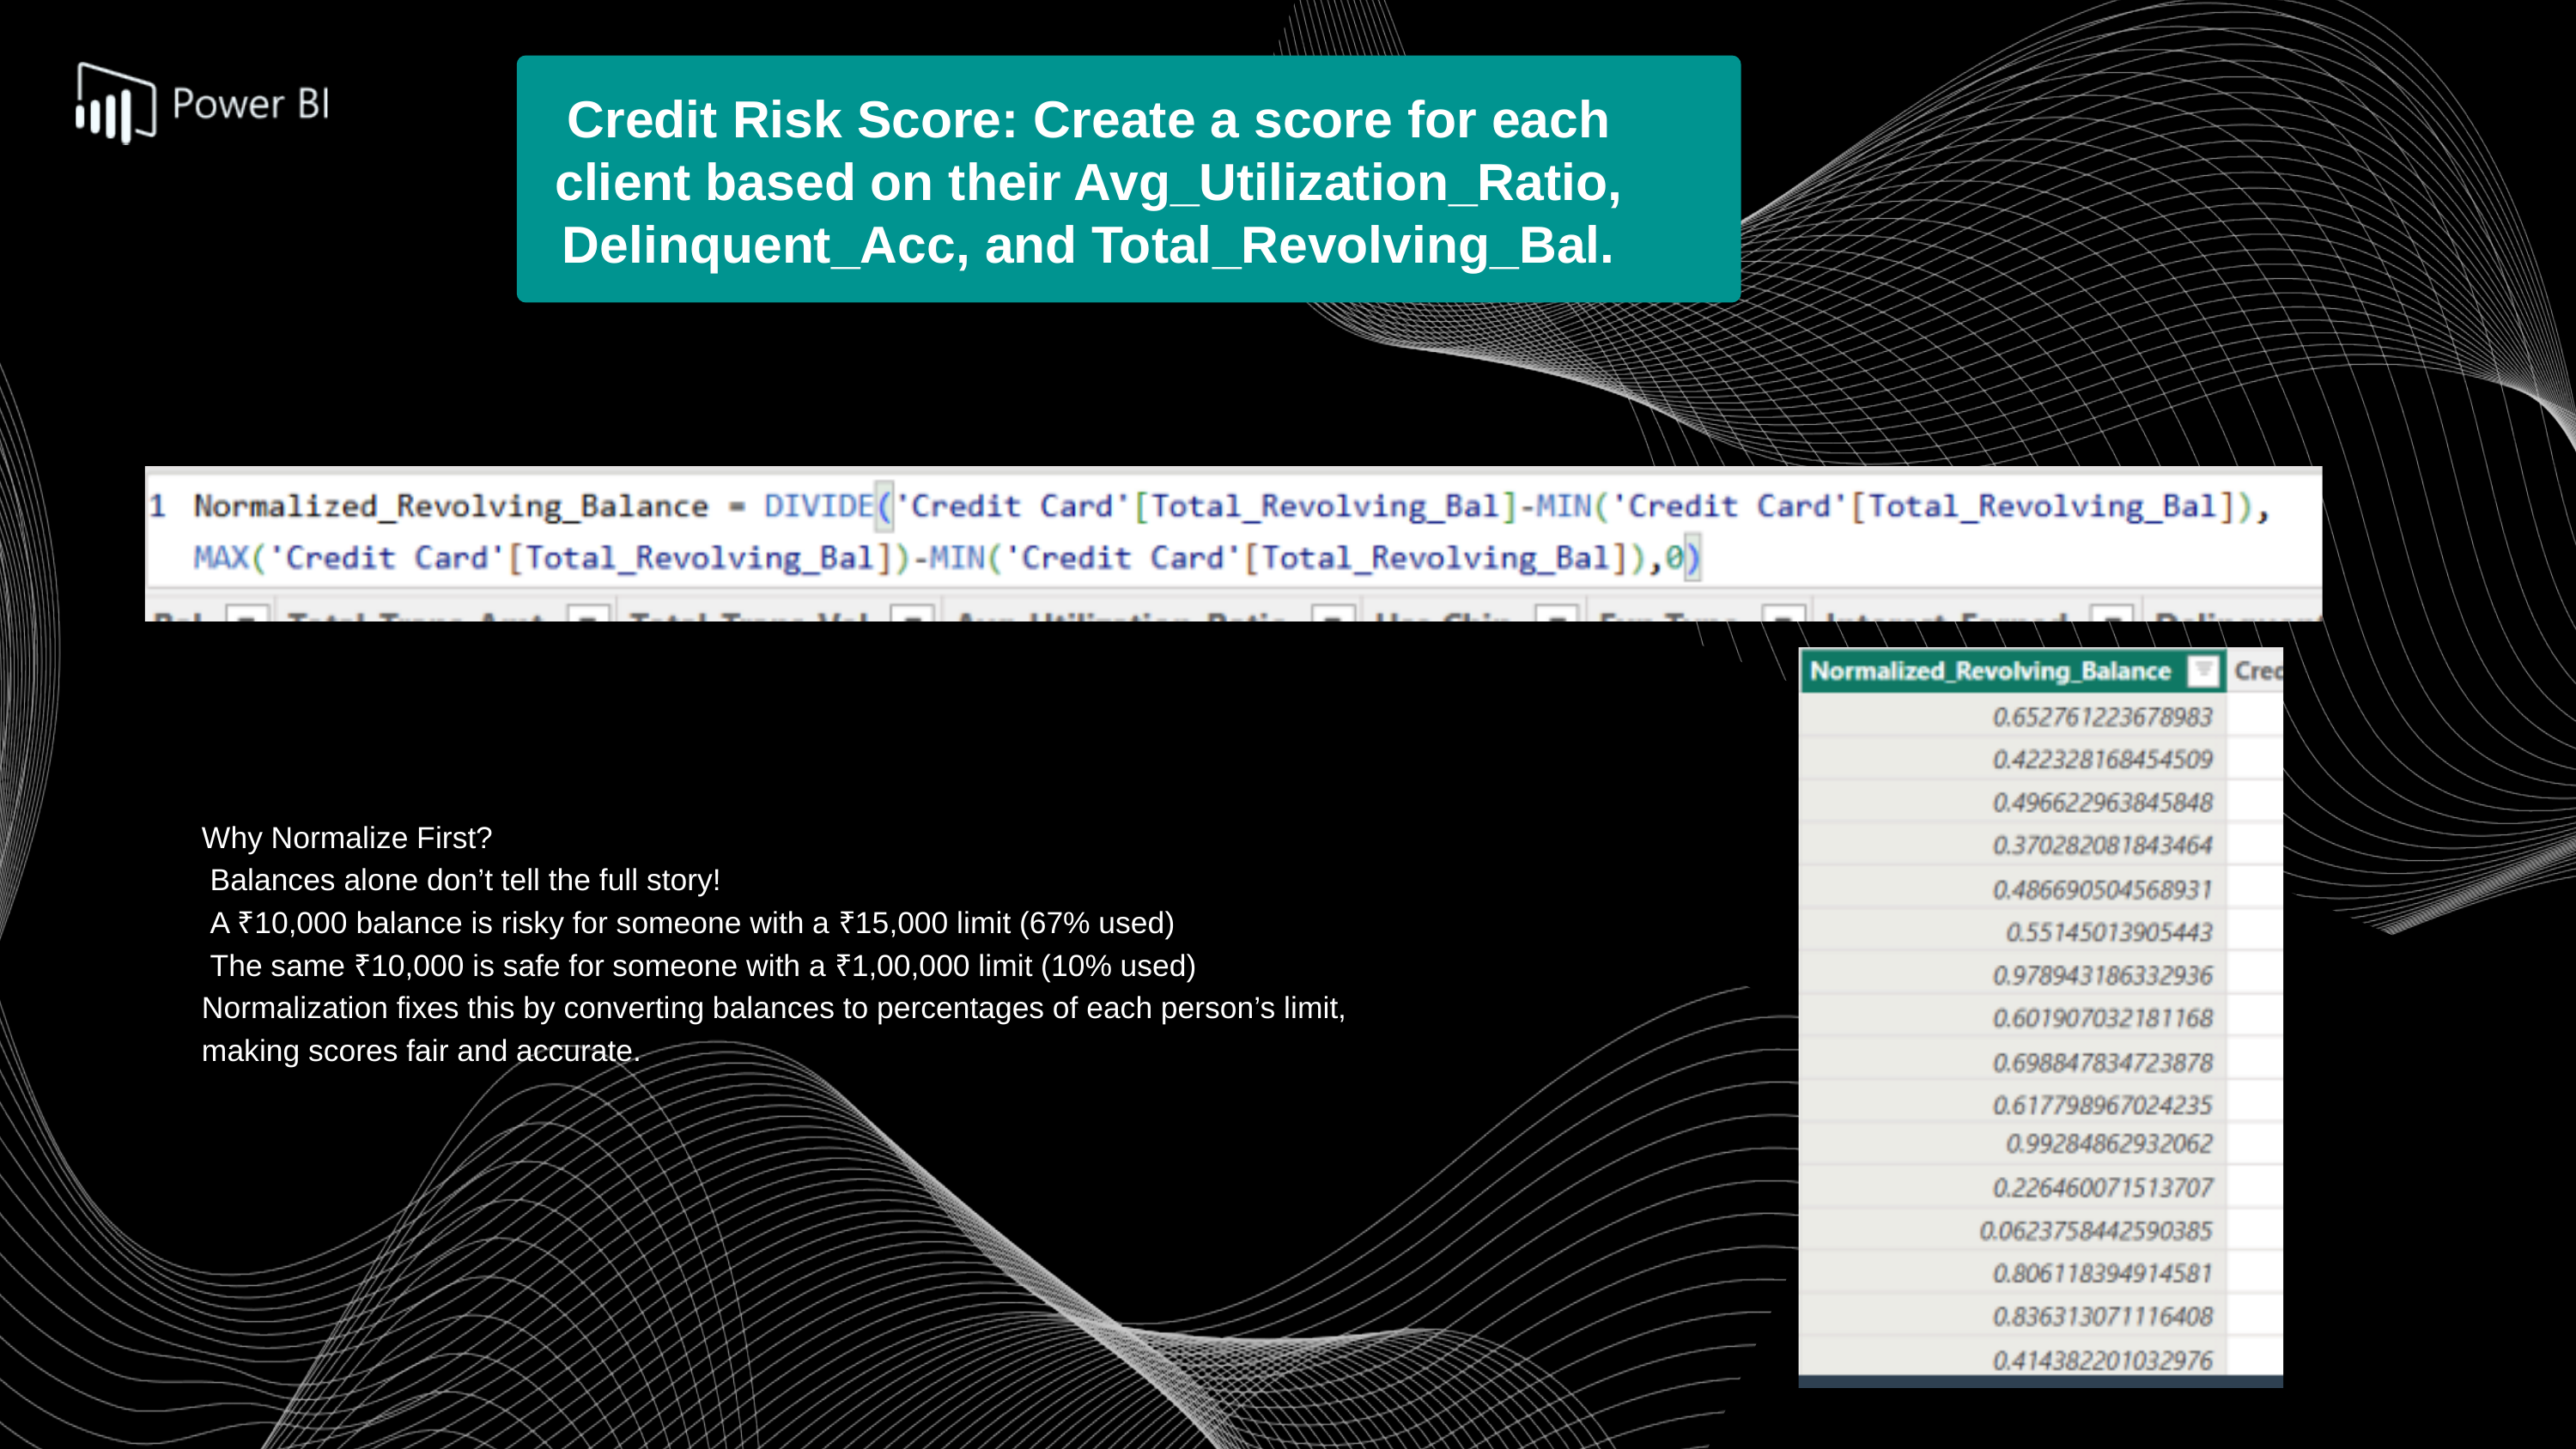

Credit Risk Score: Create a score for each
client based on their Avg_Utilization_Ratio,
Delinquent_Acc, and Total_Revolving_Bal.

Why Normalize First?
 Balances alone don’t tell the full story!
 A ₹10,000 balance is risky for someone with a ₹15,000 limit (67% used)
 The same ₹10,000 is safe for someone with a ₹1,00,000 limit (10% used)
Normalization fixes this by converting balances to percentages of each person’s limit, making scores fair and accurate.